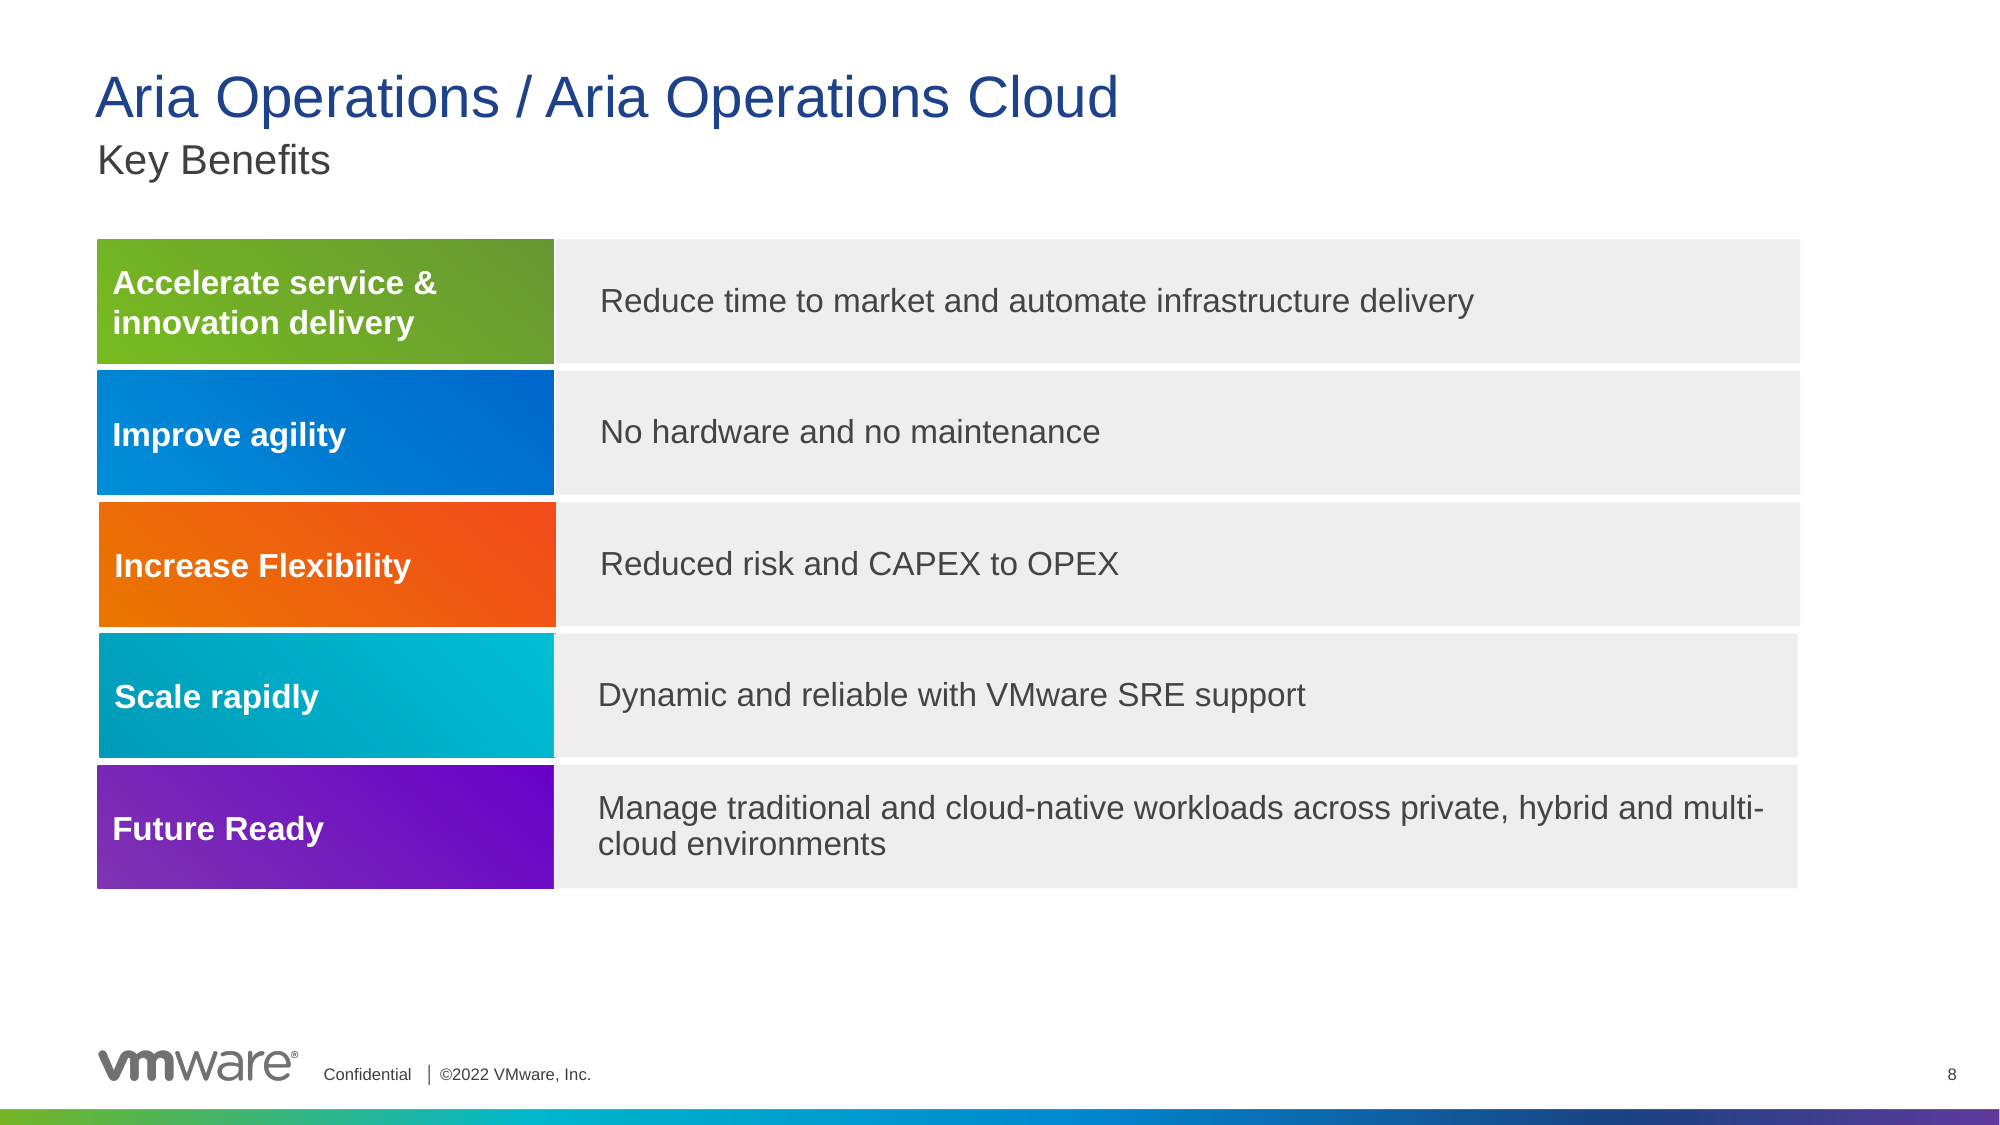

# Aria Operations / Aria Operations Cloud
Key Benefits
Accelerate service & innovation delivery
Reduce time to market and automate infrastructure delivery
Improve agility
No hardware and no maintenance
Increase Flexibility
Reduced risk and CAPEX to OPEX
Scale rapidly
Dynamic and reliable with VMware SRE support
Manage traditional and cloud-native workloads across private, hybrid and multi-cloud environments
Future Ready